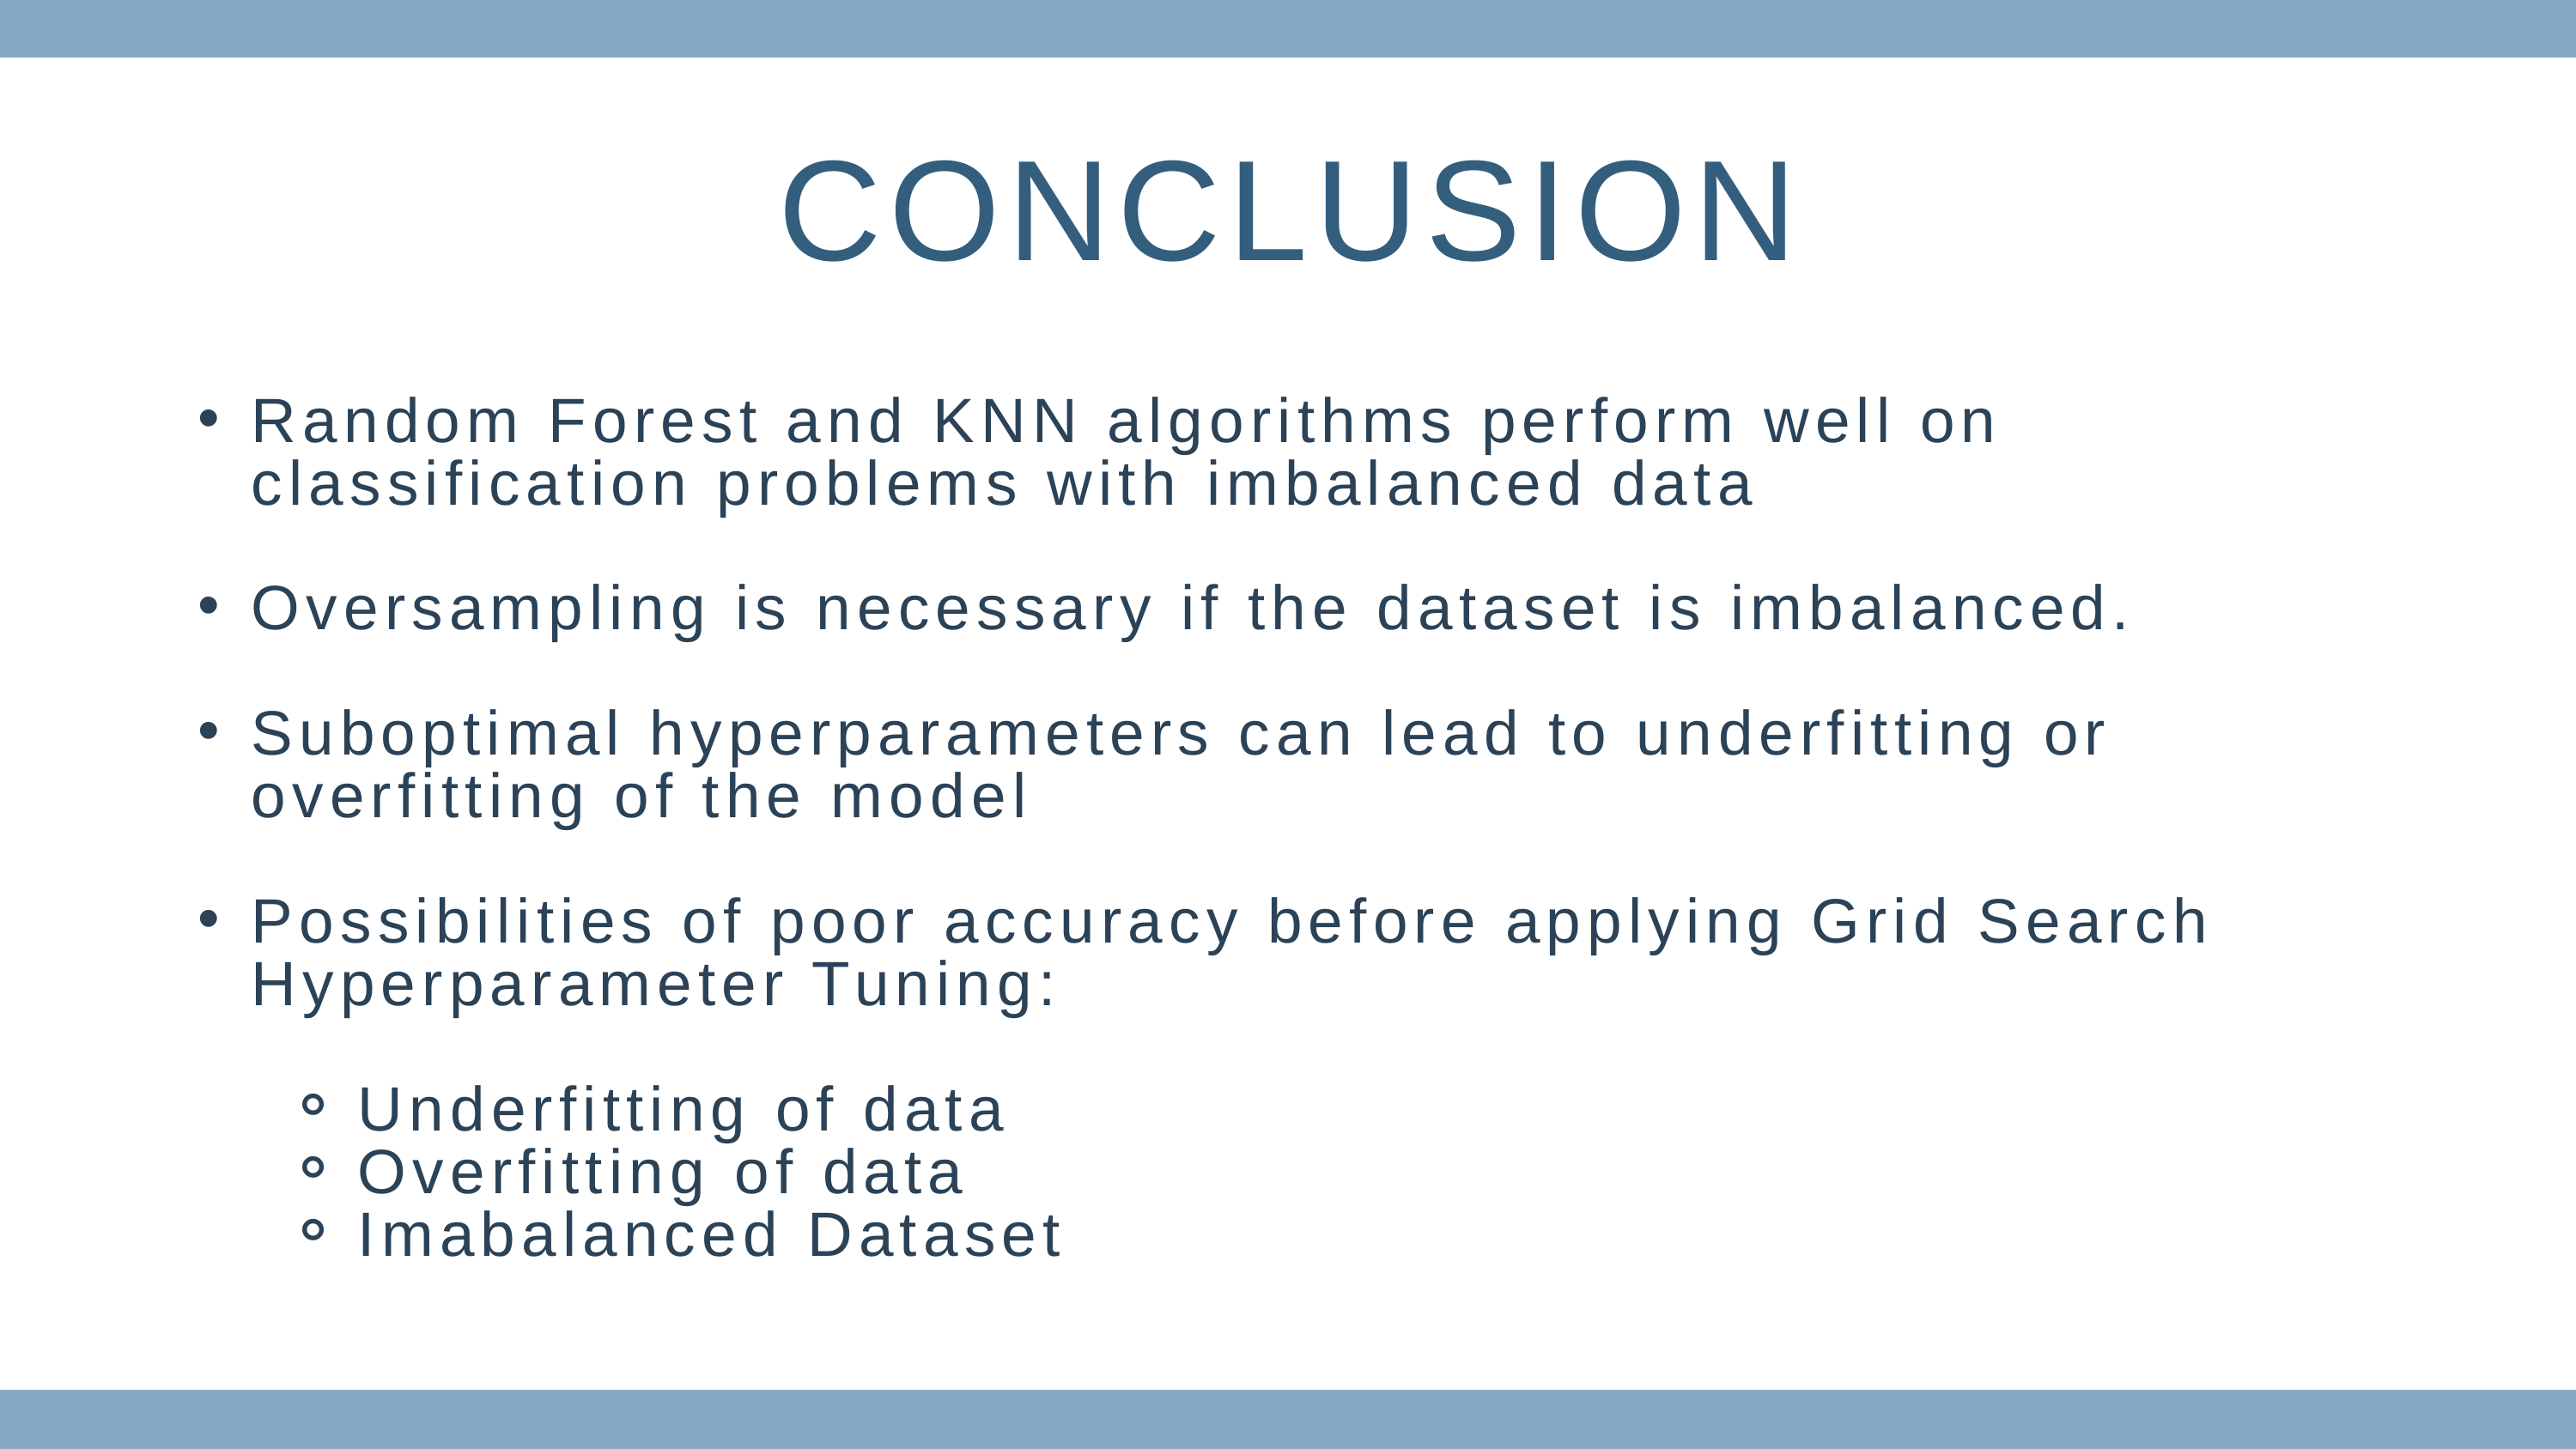

CONCLUSION
Random Forest and KNN algorithms perform well on classification problems with imbalanced data

Oversampling is necessary if the dataset is imbalanced.

Suboptimal hyperparameters can lead to underfitting or overfitting of the model

Possibilities of poor accuracy before applying Grid Search Hyperparameter Tuning:

Underfitting of data
Overfitting of data
Imabalanced Dataset